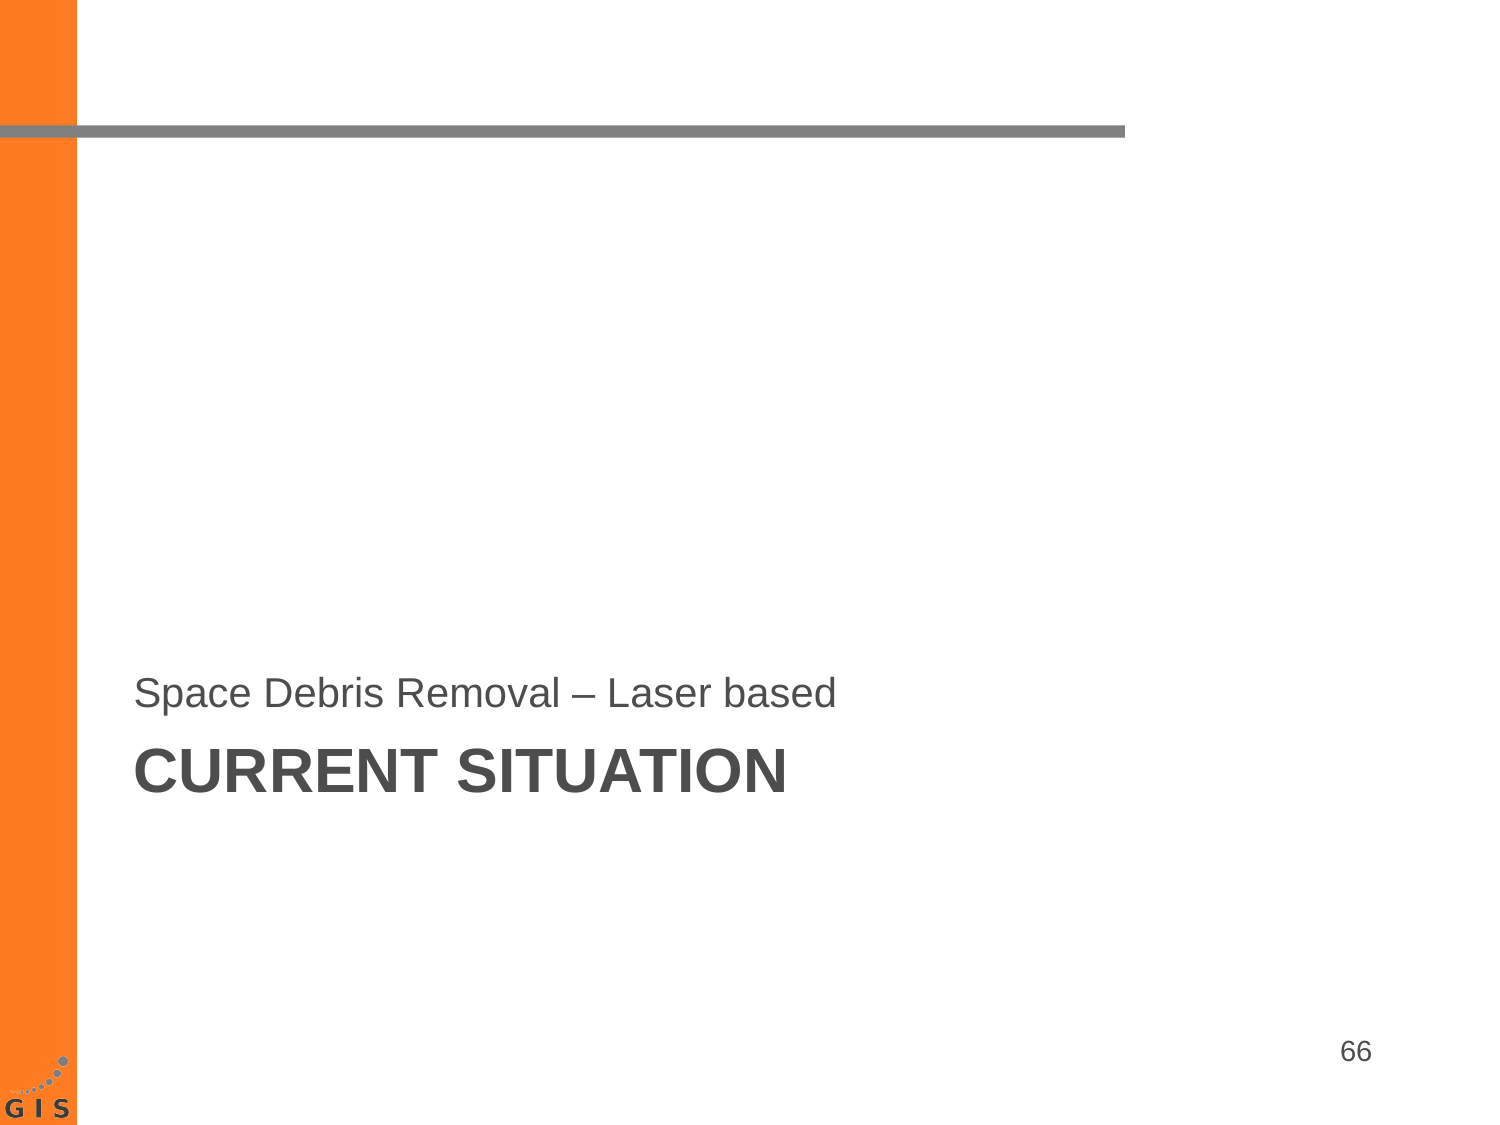

Space Debris Removal – Laser based
# Current Situation
66